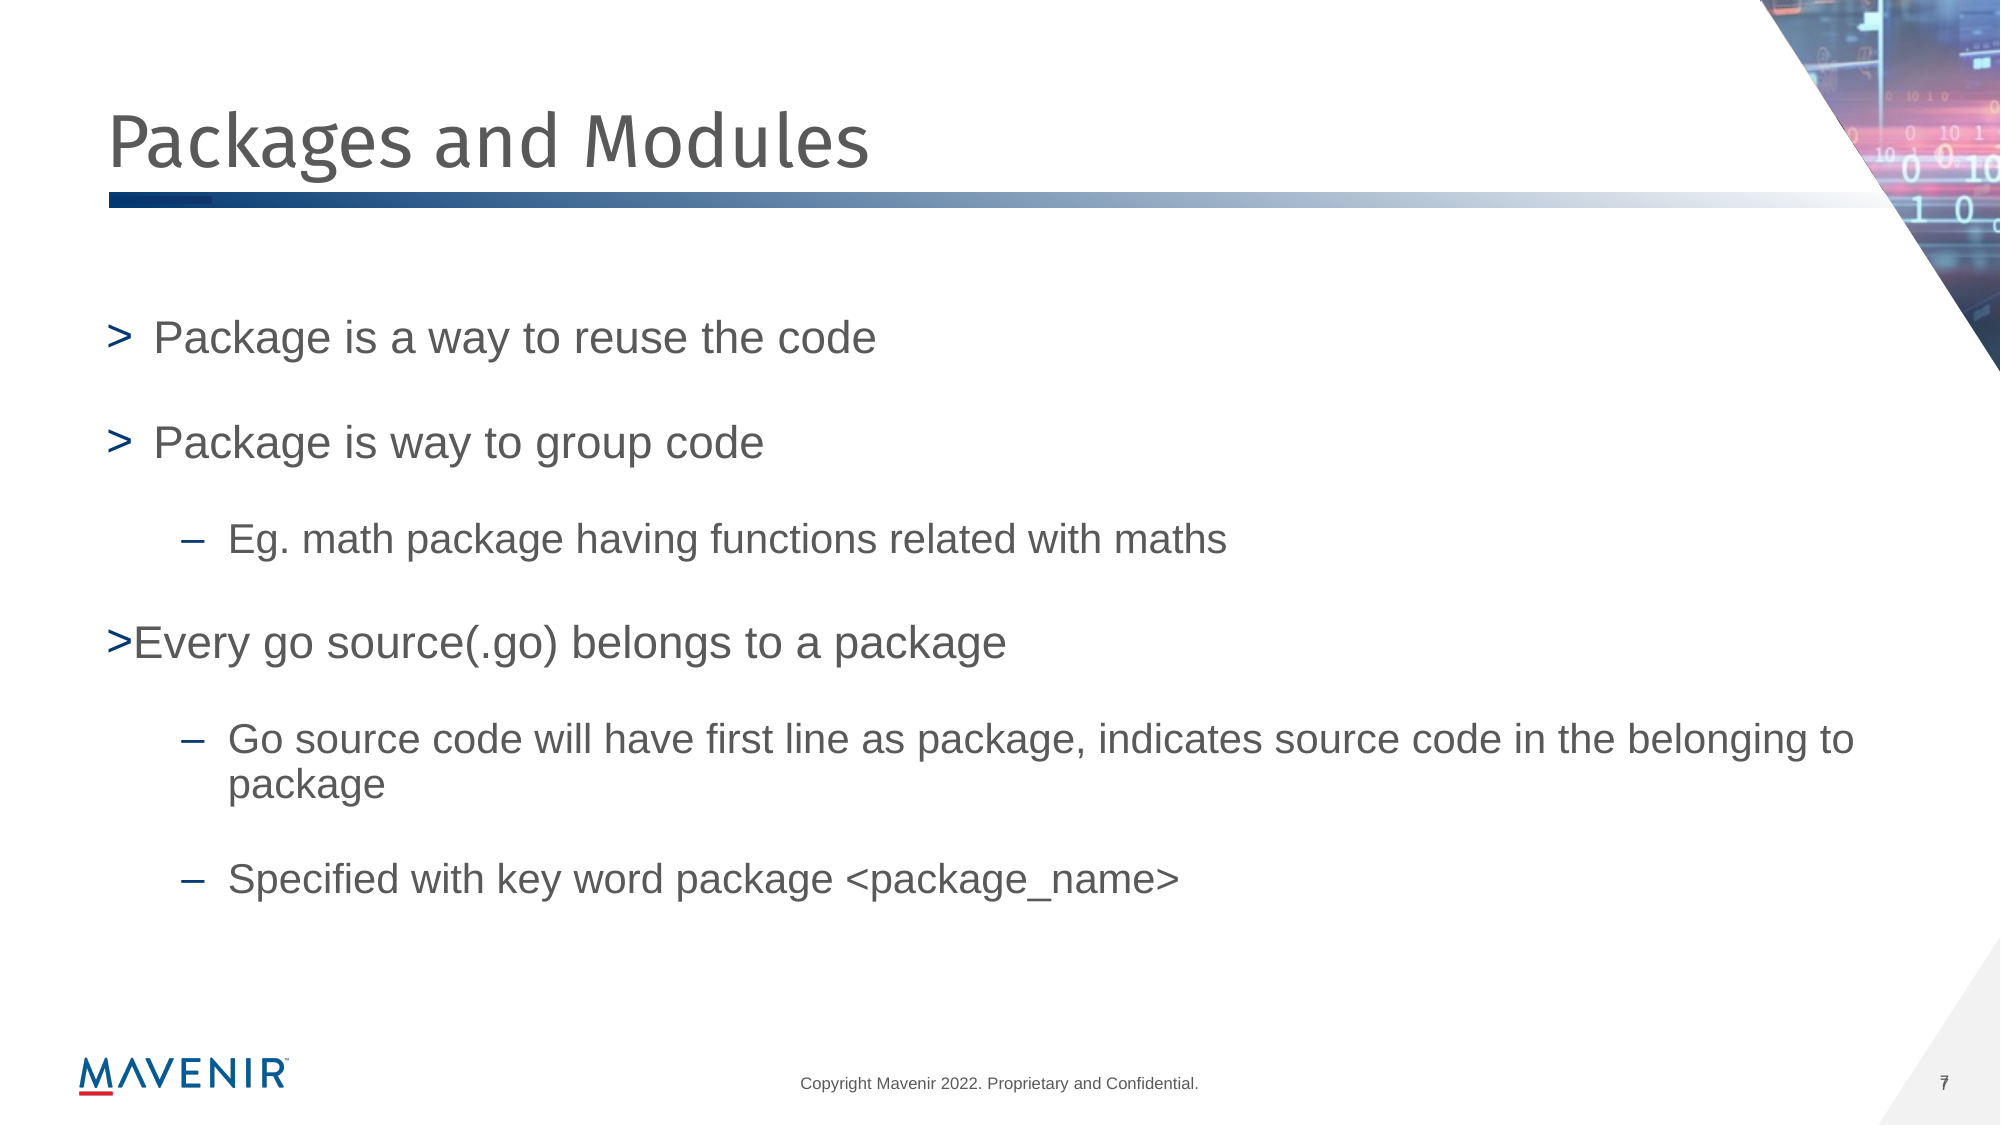

# Packages and Modules

Package is a way to reuse the code
Package is way to group code
Eg. math package having functions related with maths
Every go source(.go) belongs to a package
Go source code will have first line as package, indicates source code in the belonging to package
Specified with key word package <package_name>

7